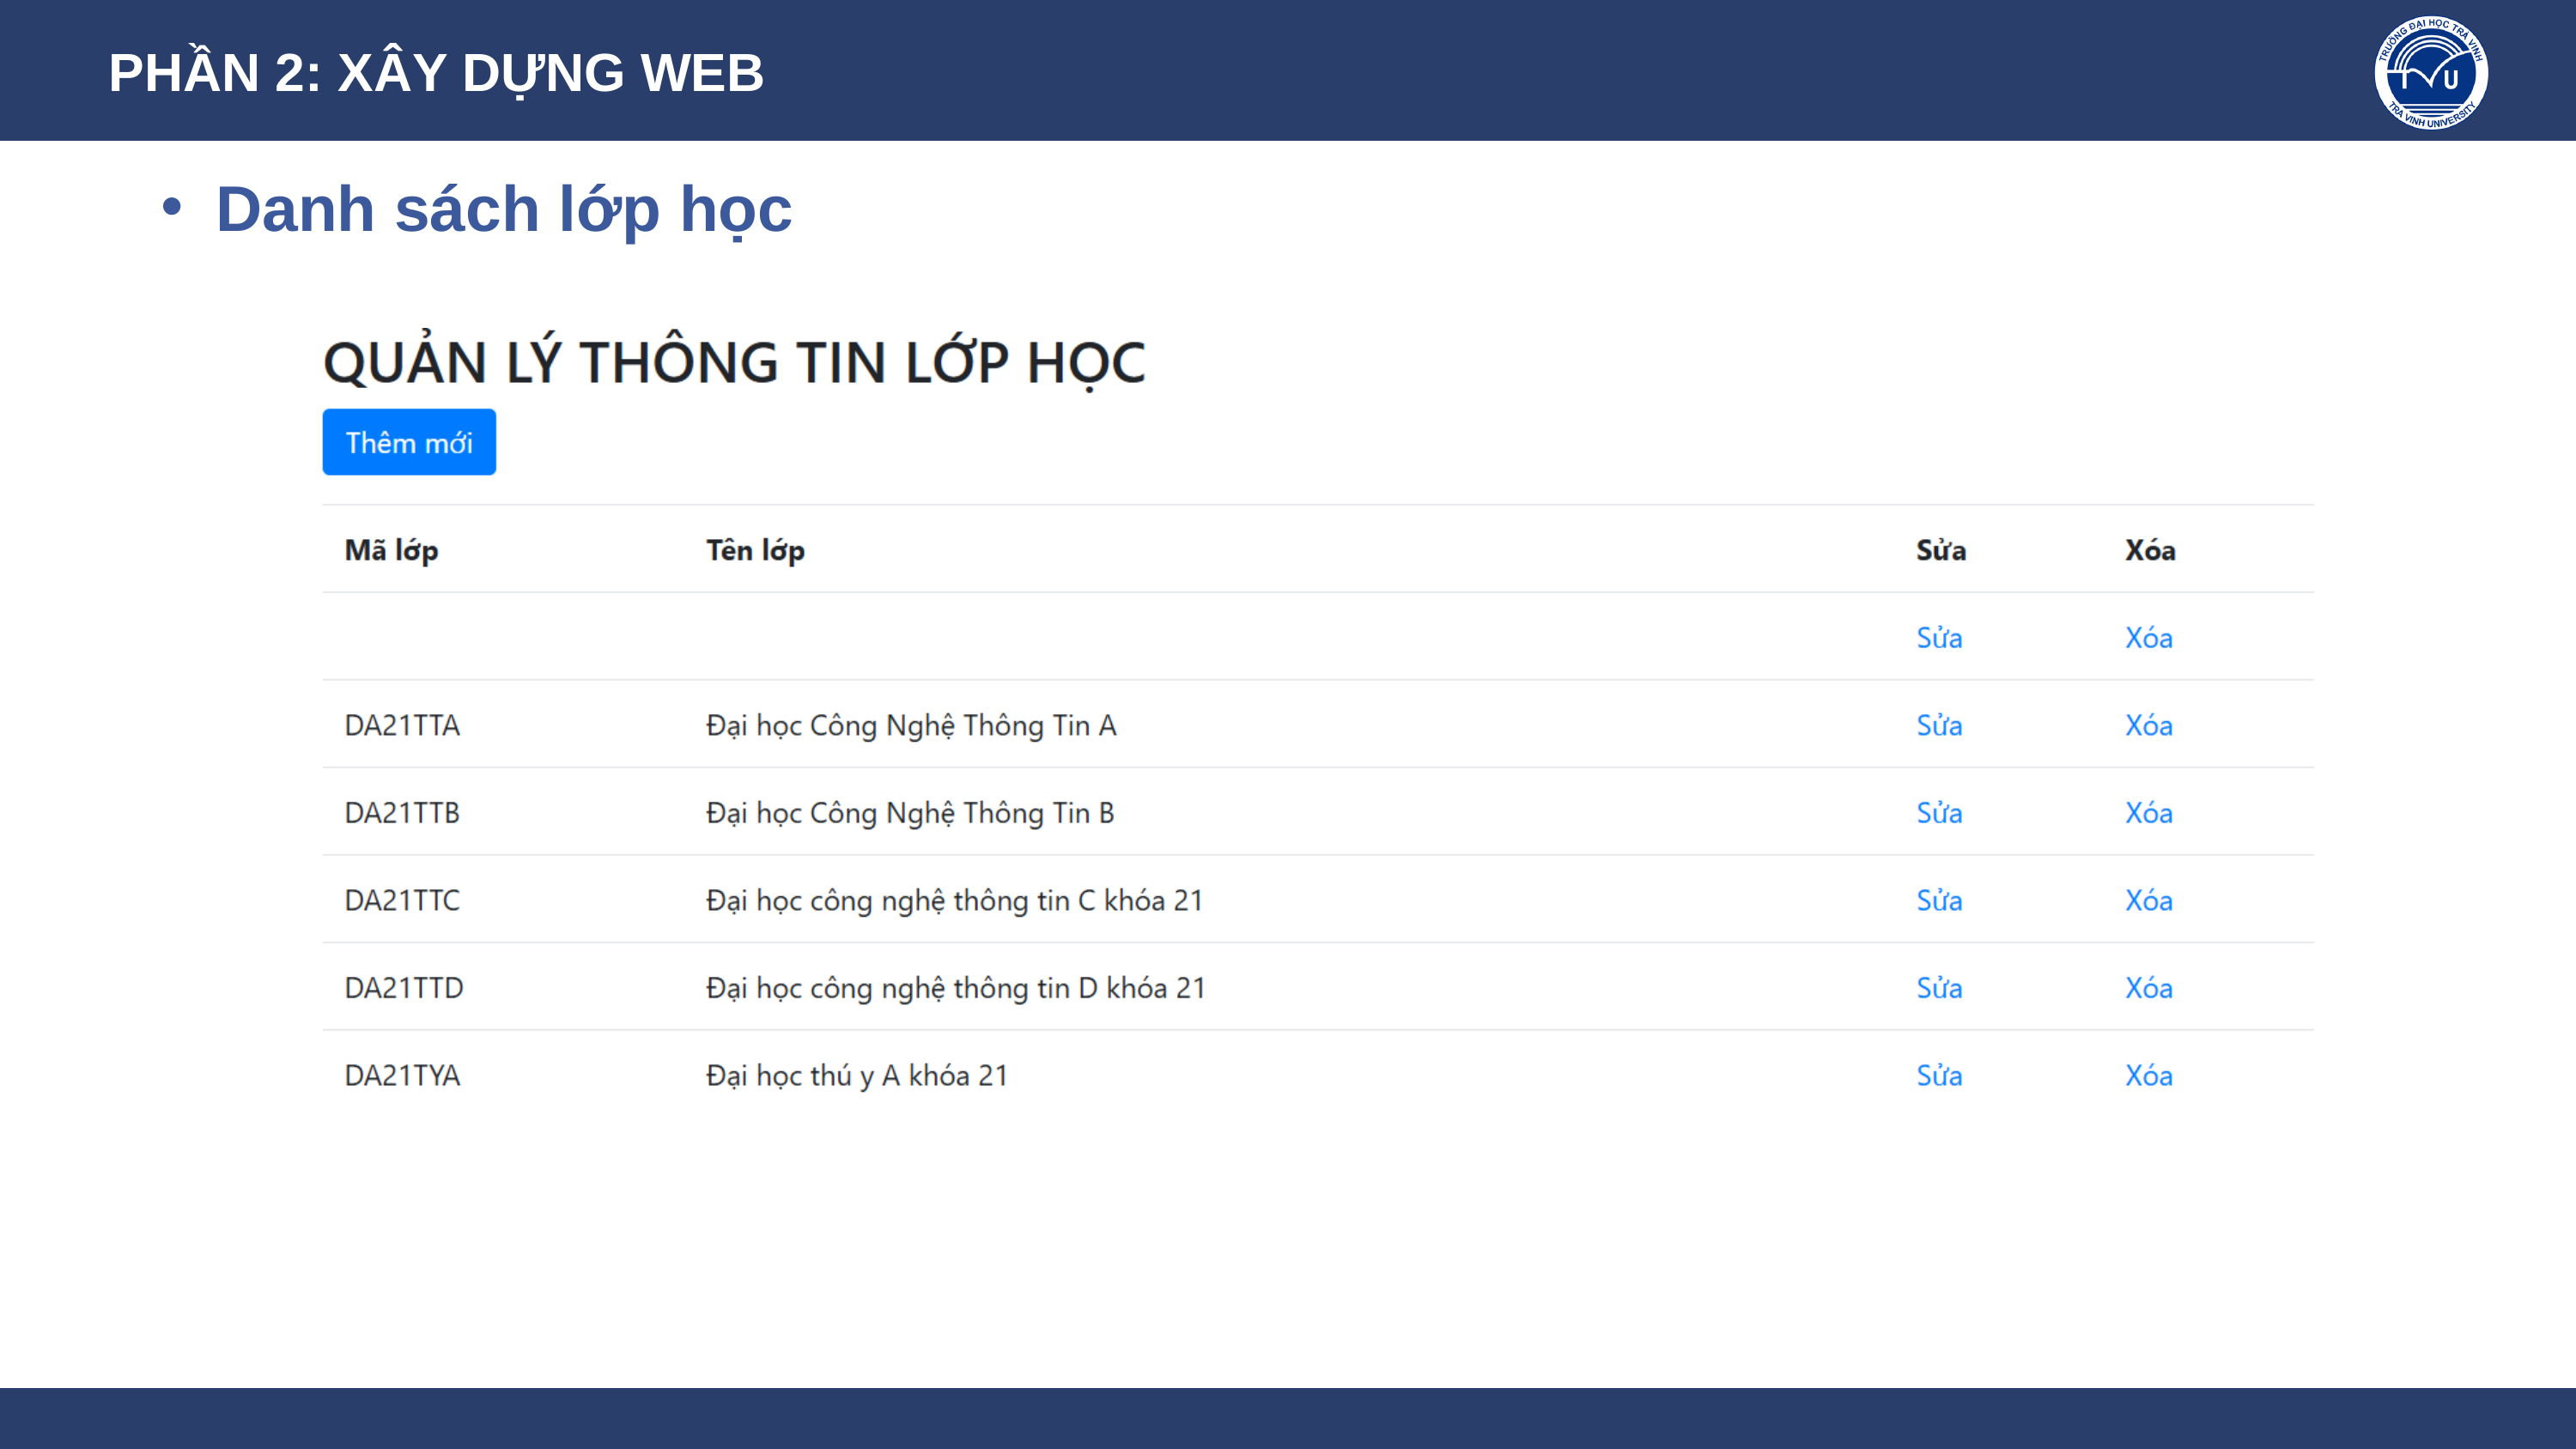

PHẦN 2: XÂY DỰNG WEB

Danh sách lớp học